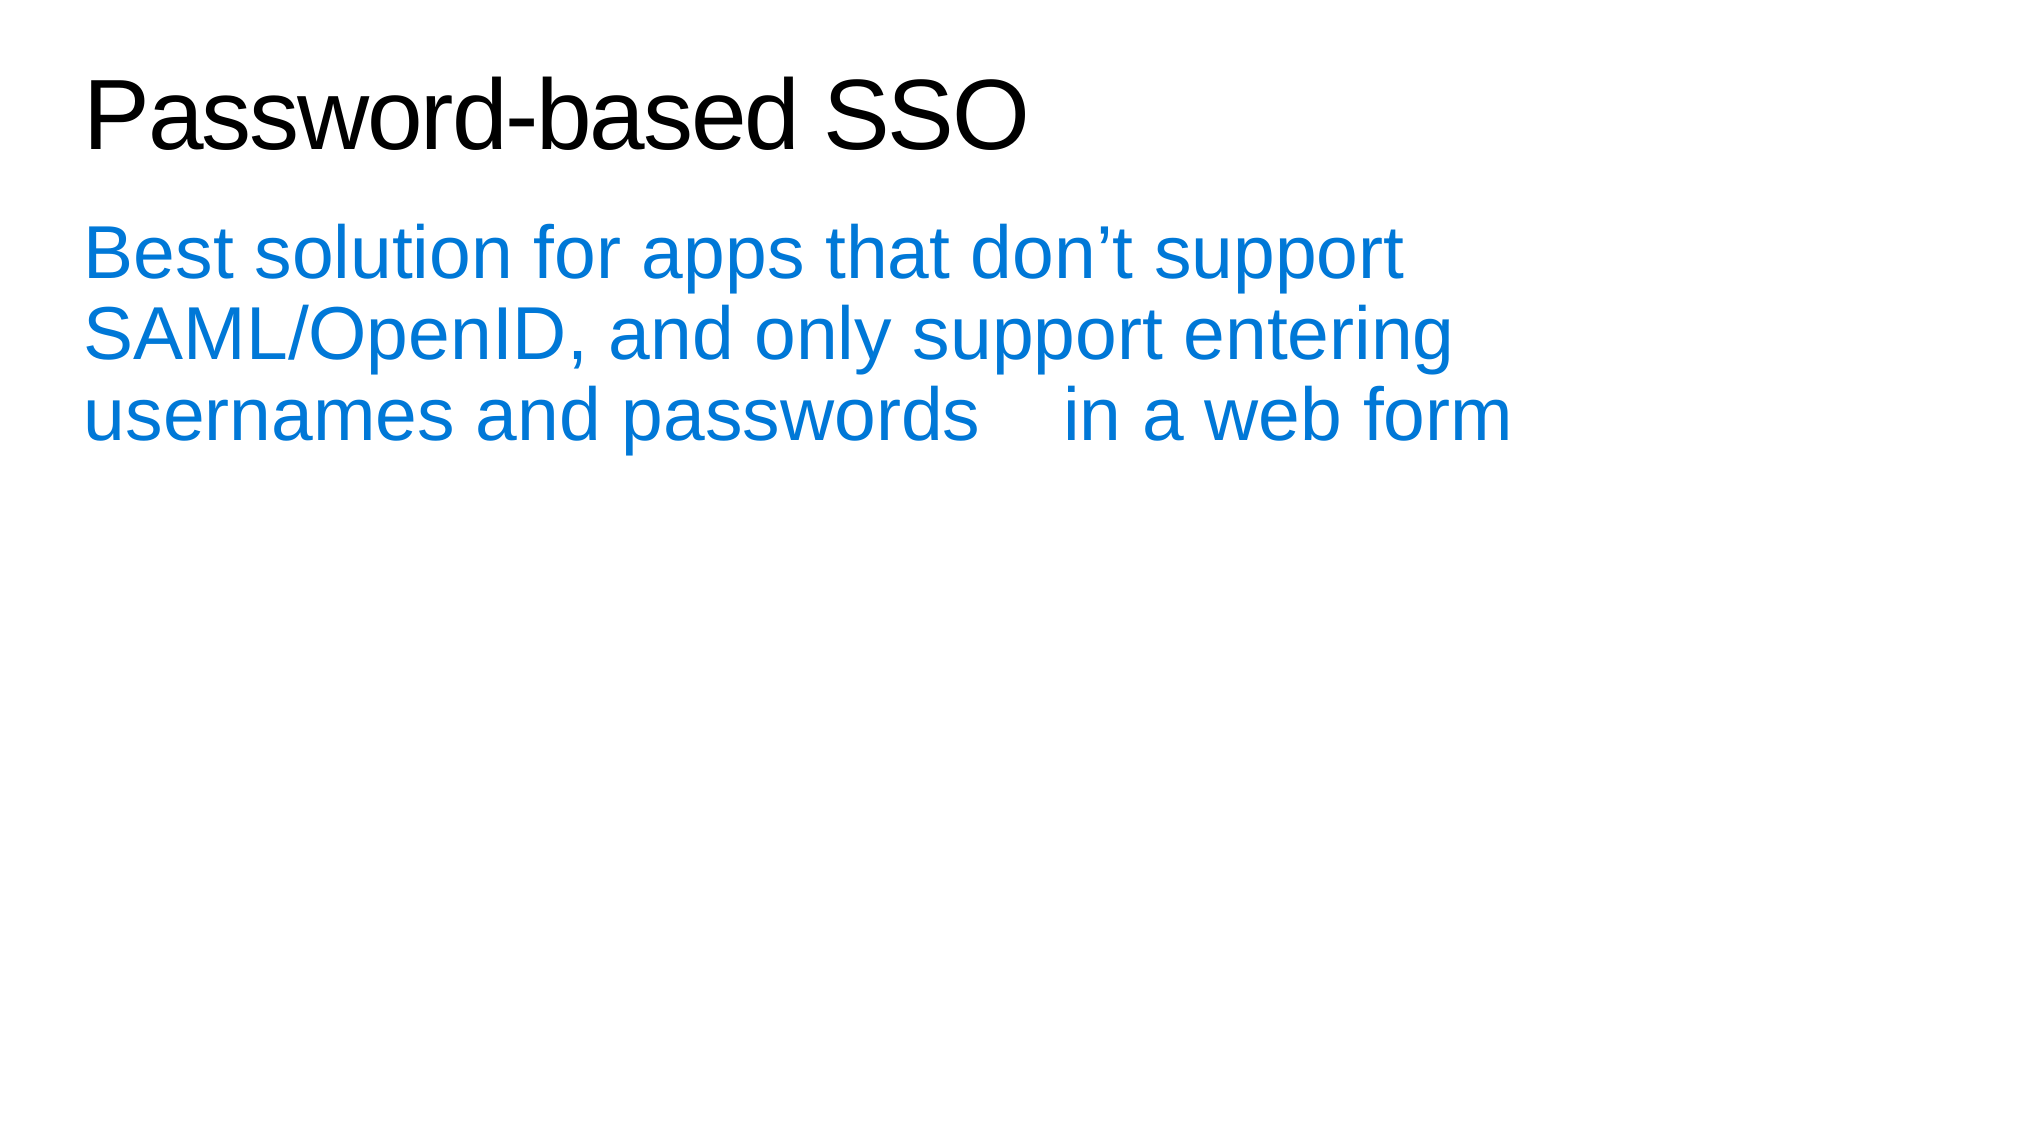

# Password-based SSO
Best solution for apps that don’t support SAML/OpenID, and only support entering usernames and passwords    in a web form